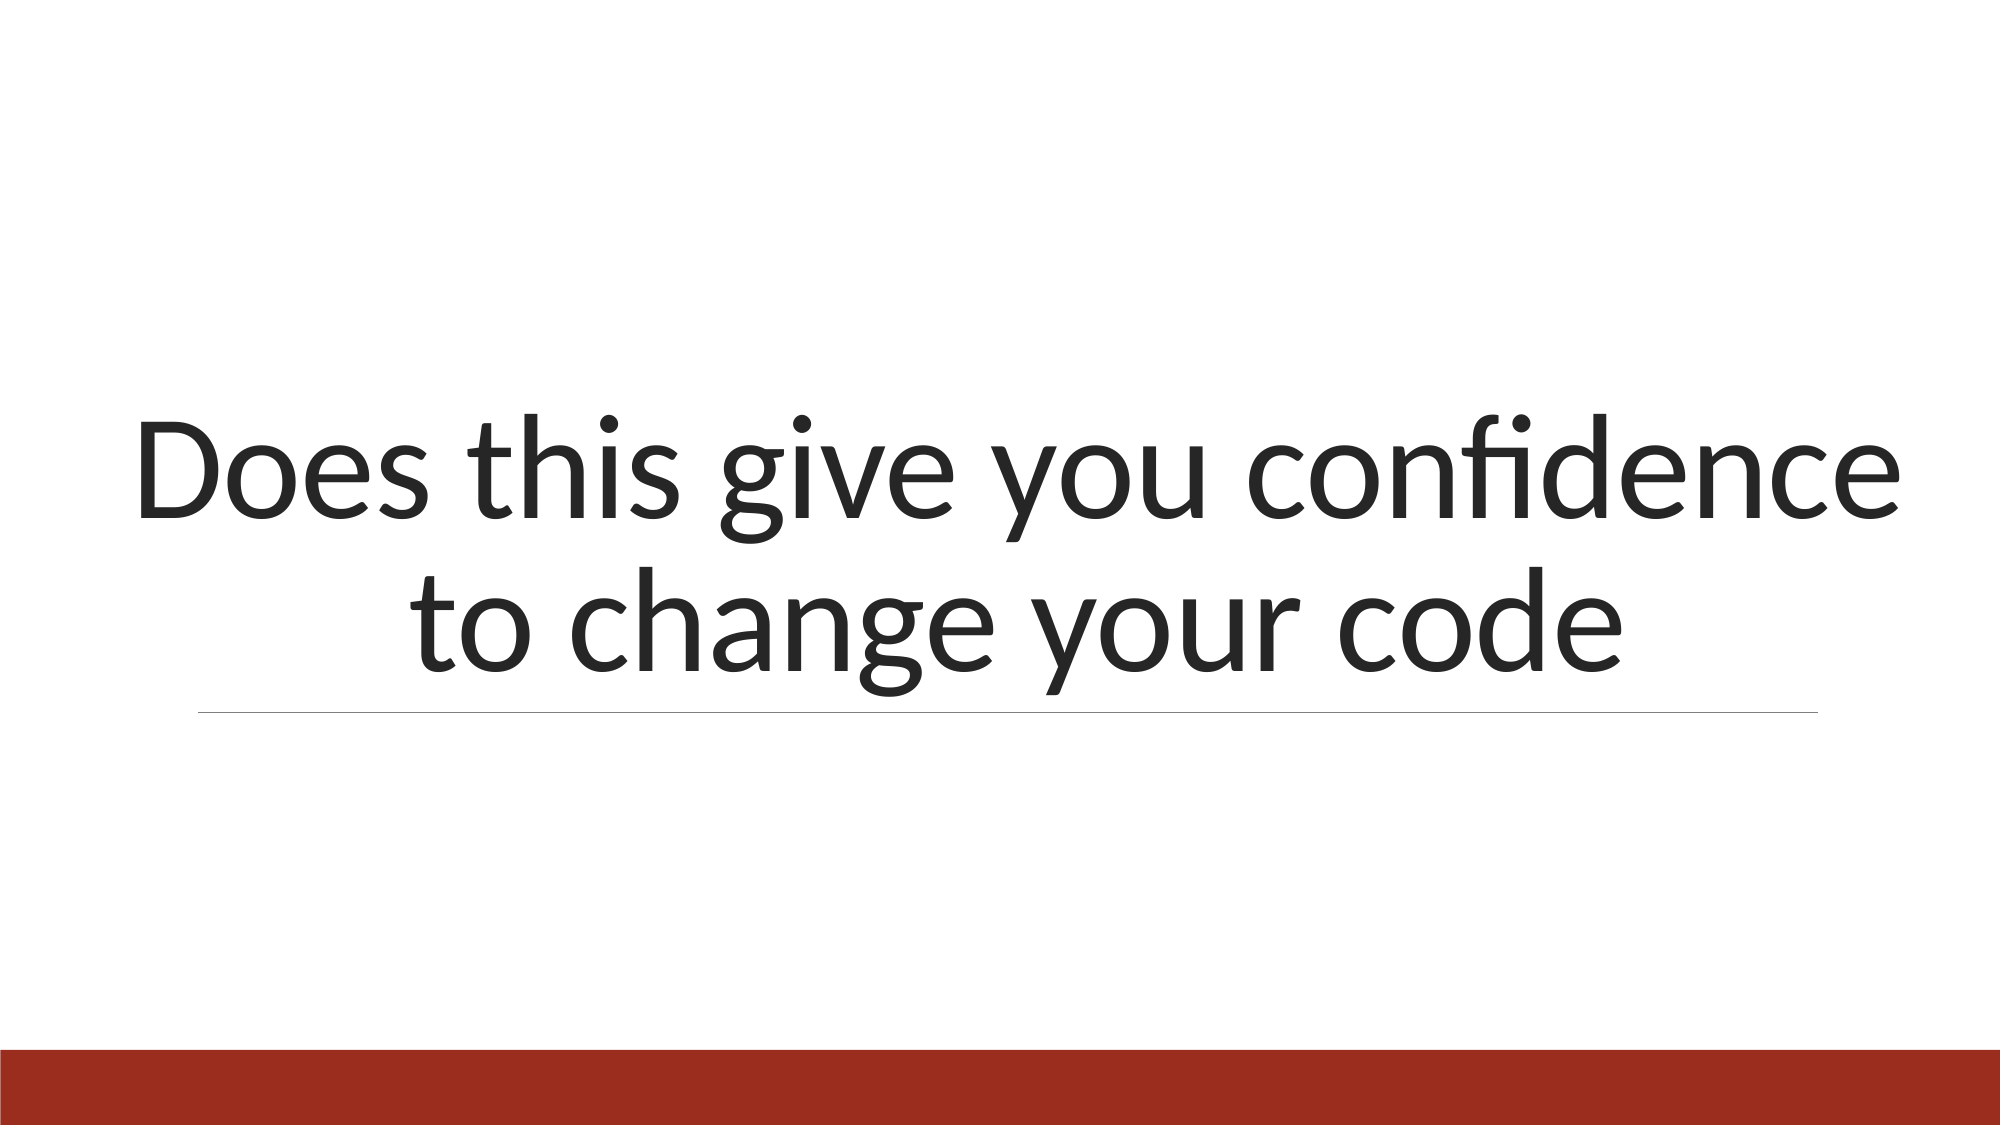

# Does this give you confidence to change your code